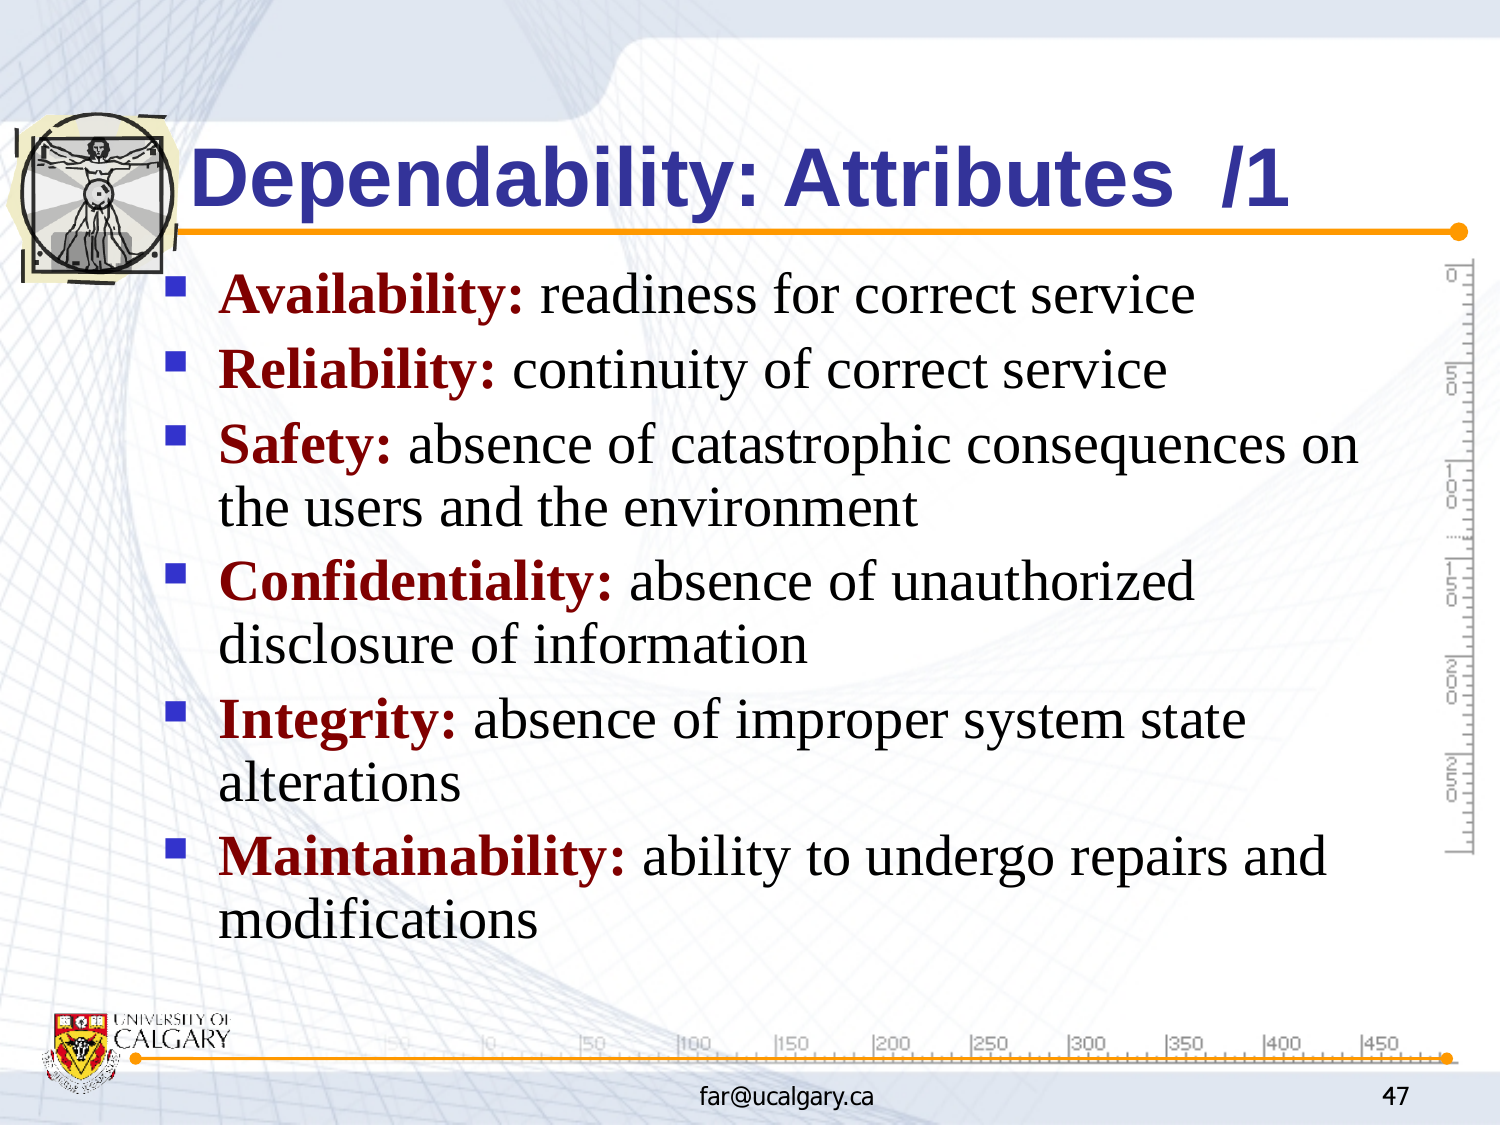

# Dependability: Attributes  /1
Availability: readiness for correct service
Reliability: continuity of correct service
Safety: absence of catastrophic consequences on the users and the environment
Confidentiality: absence of unauthorized disclosure of information
Integrity: absence of improper system state alterations
Maintainability: ability to undergo repairs and modifications
far@ucalgary.ca
47